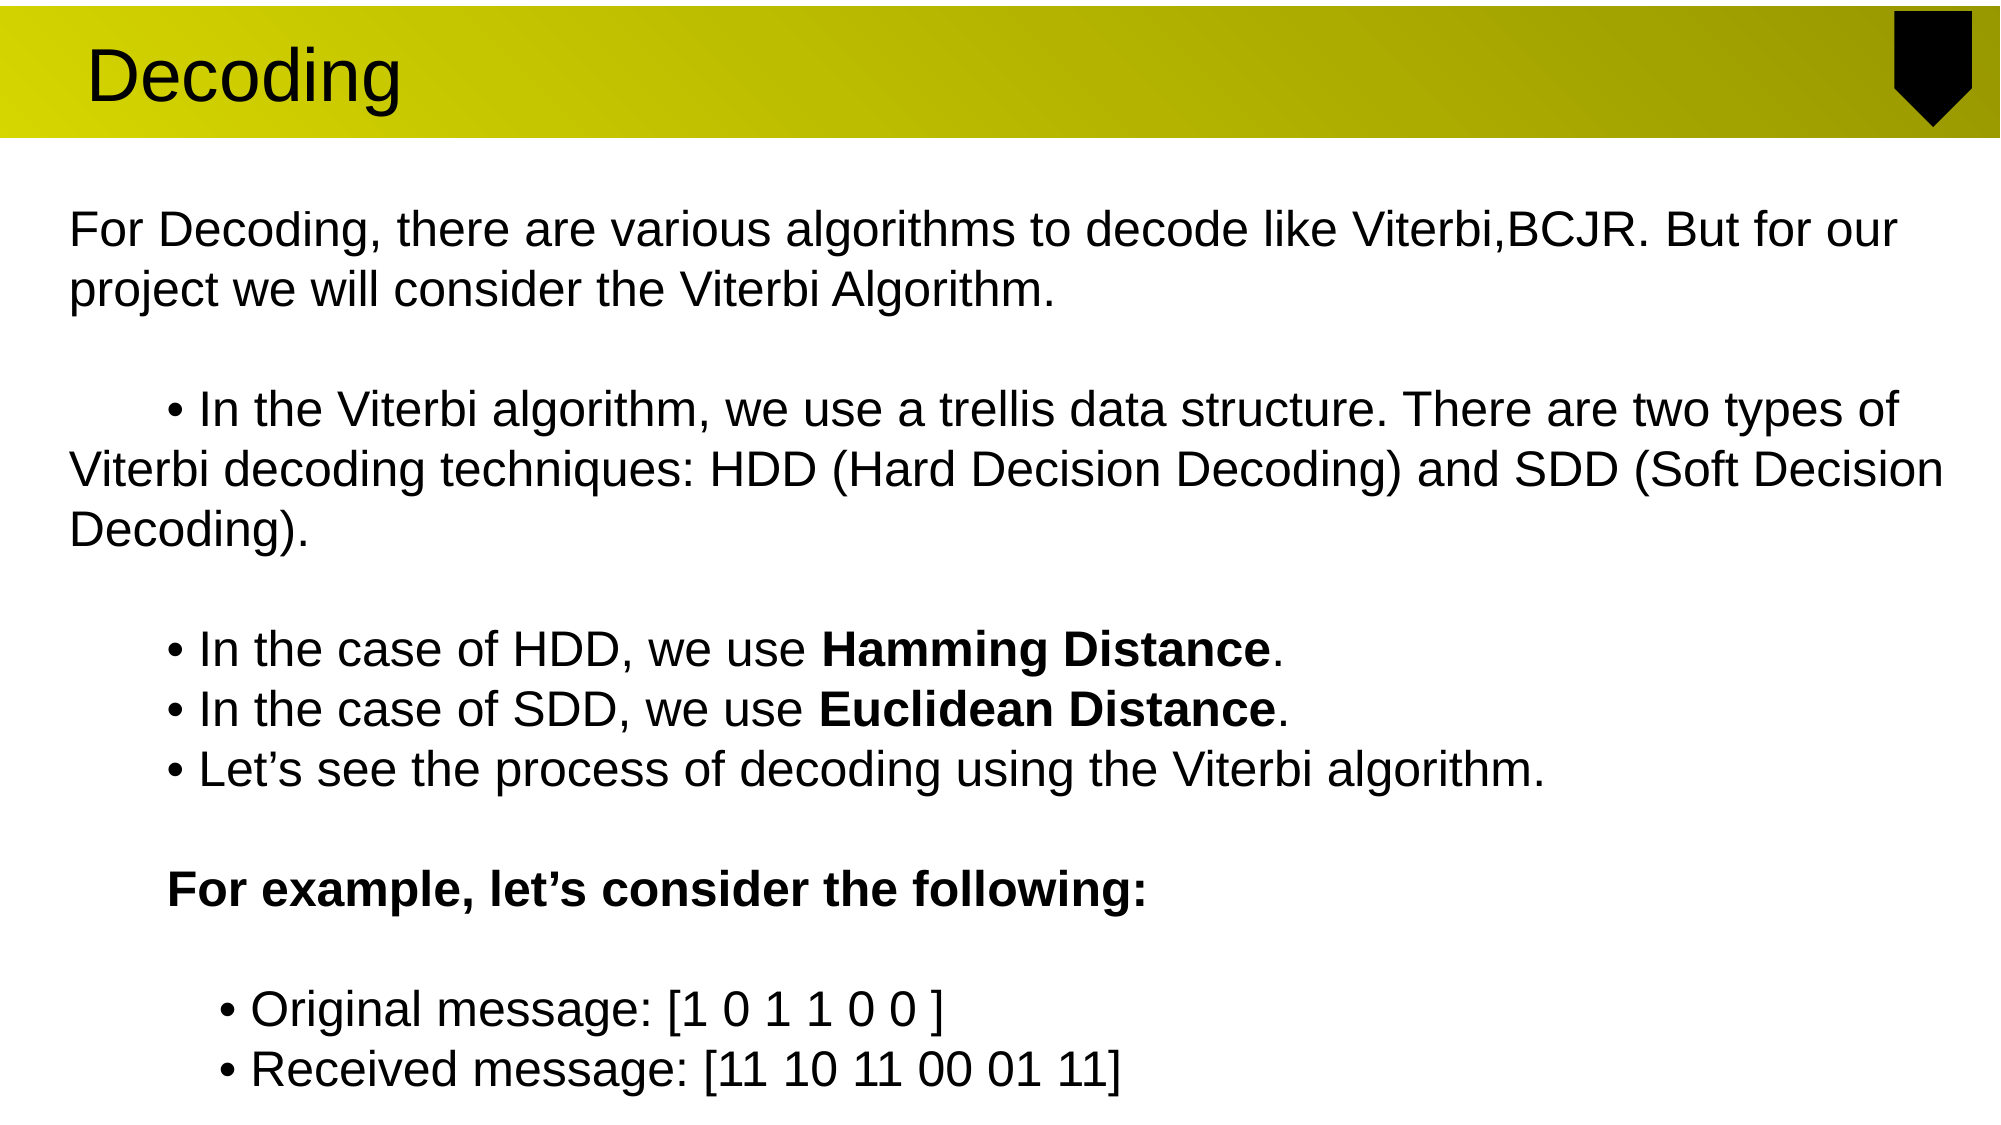

Decoding

For Decoding, there are various algorithms to decode like Viterbi,BCJR. But for our project we will consider the Viterbi Algorithm.

       • In the Viterbi algorithm, we use a trellis data structure. There are two types of Viterbi decoding techniques: HDD (Hard Decision Decoding) and SDD (Soft Decision Decoding).

       • In the case of HDD, we use Hamming Distance.
       • In the case of SDD, we use Euclidean Distance.
       • Let’s see the process of decoding using the Viterbi algorithm.

       For example, let’s consider the following:

	• Original message: [1 0 1 1 0 0 ]
	• Received message: [11 10 11 00 01 11]